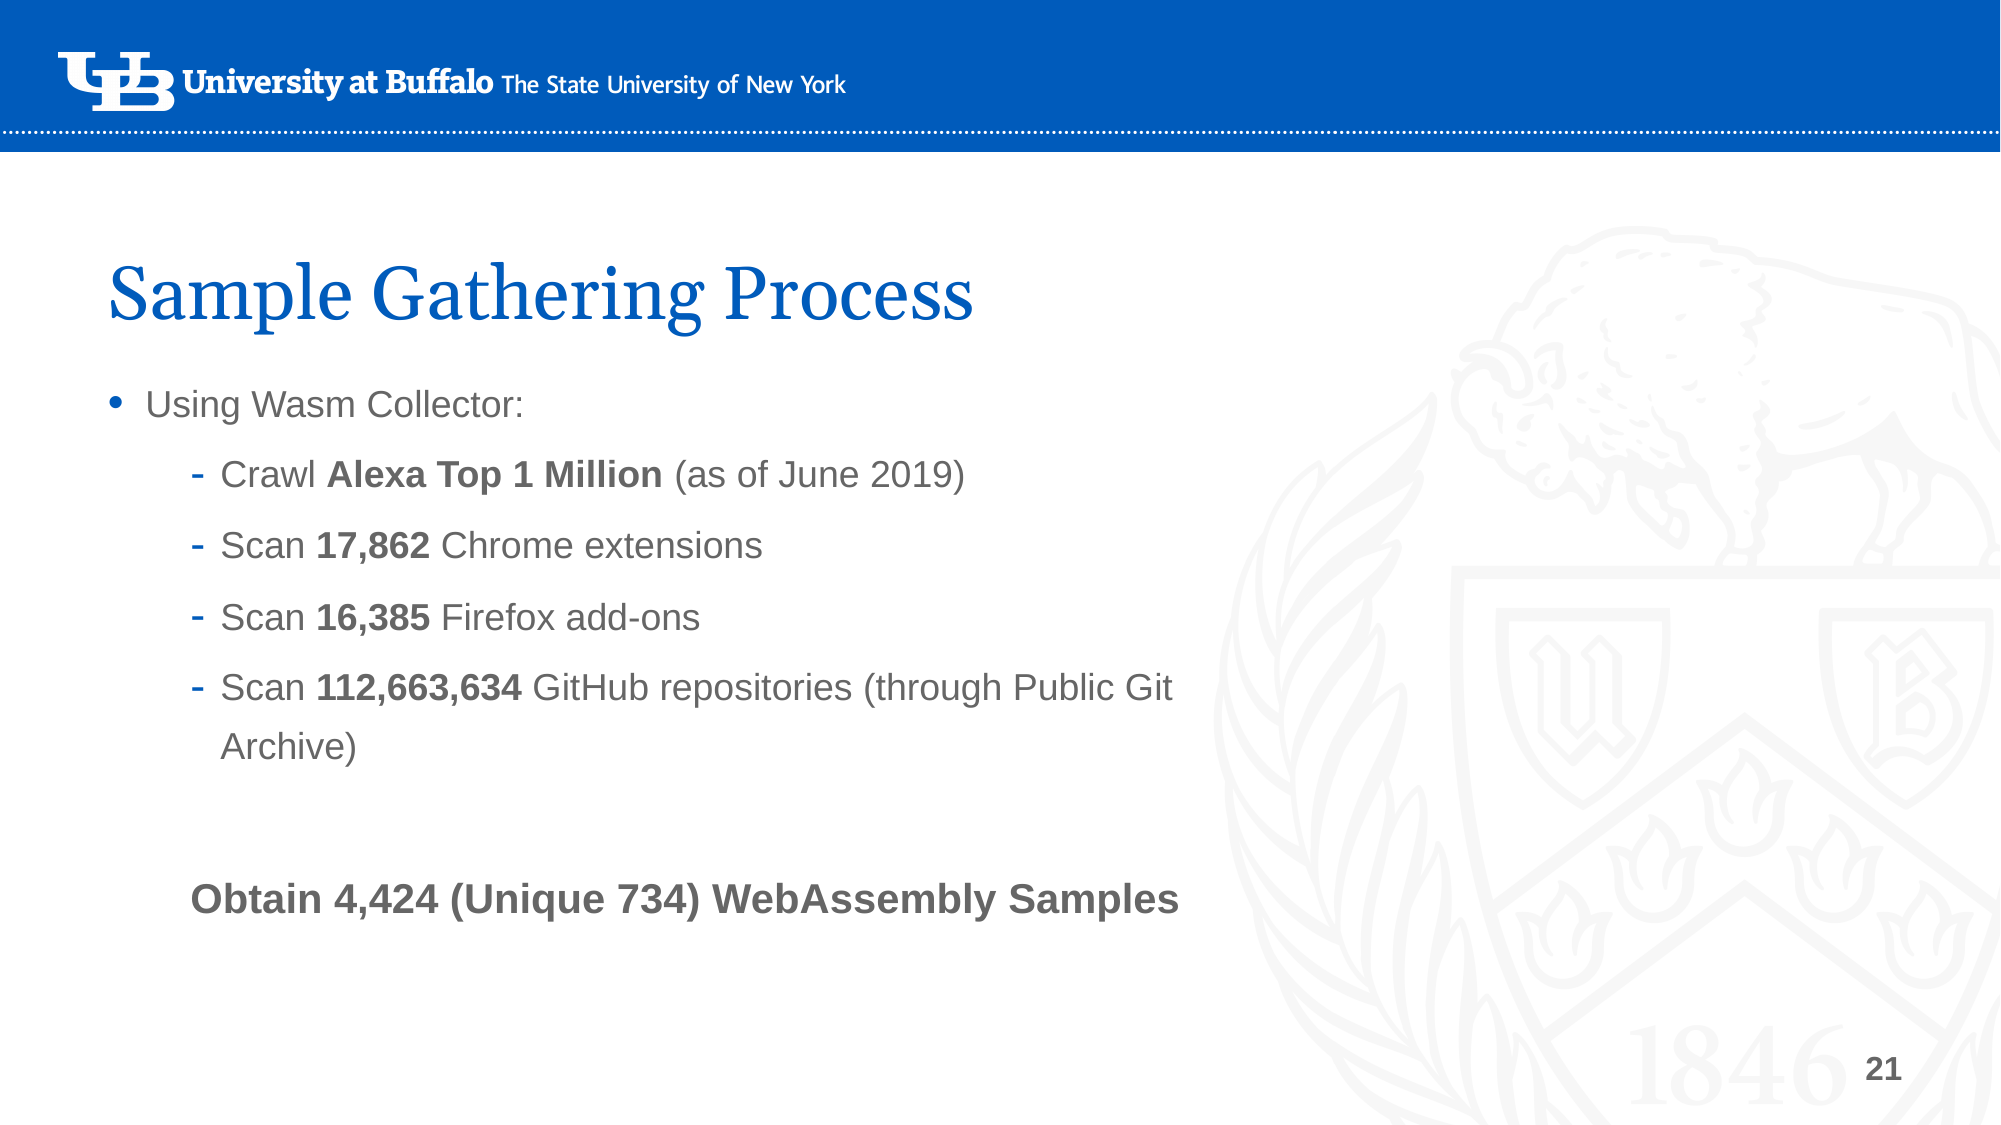

# Sample Gathering Process
Using Wasm Collector:
Crawl Alexa Top 1 Million (as of June 2019)
Scan 17,862 Chrome extensions
Scan 16,385 Firefox add-ons
Scan 112,663,634 GitHub repositories (through Public Git Archive)

Obtain 4,424 (Unique 734) WebAssembly Samples

21